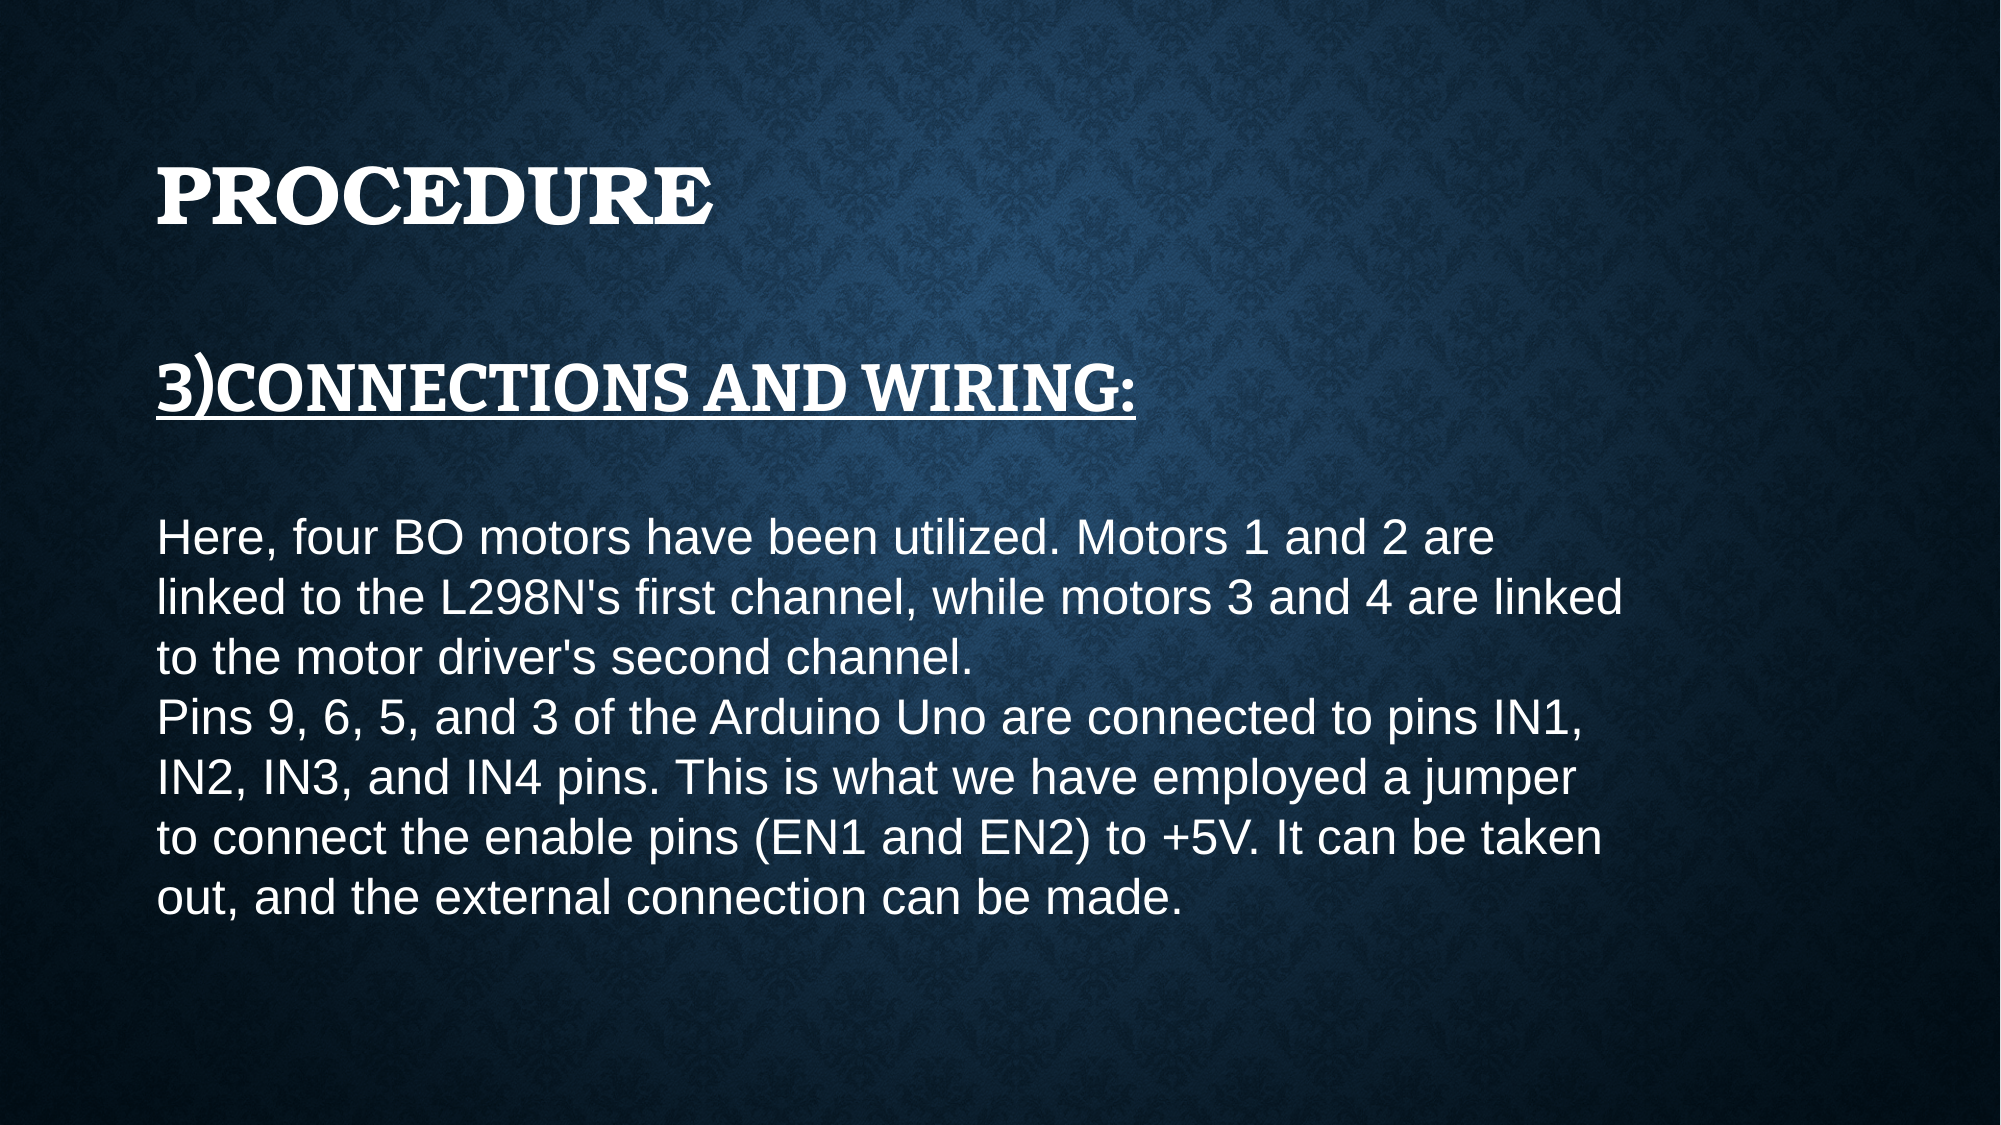

# Procedure
3)CONNECTIONS AND WIRING:

Here, four BO motors have been utilized. Motors 1 and 2 are linked to the L298N's first channel, while motors 3 and 4 are linked to the motor driver's second channel.
Pins 9, 6, 5, and 3 of the Arduino Uno are connected to pins IN1, IN2, IN3, and IN4 pins. This is what we have employed a jumper to connect the enable pins (EN1 and EN2) to +5V. It can be taken out, and the external connection can be made.